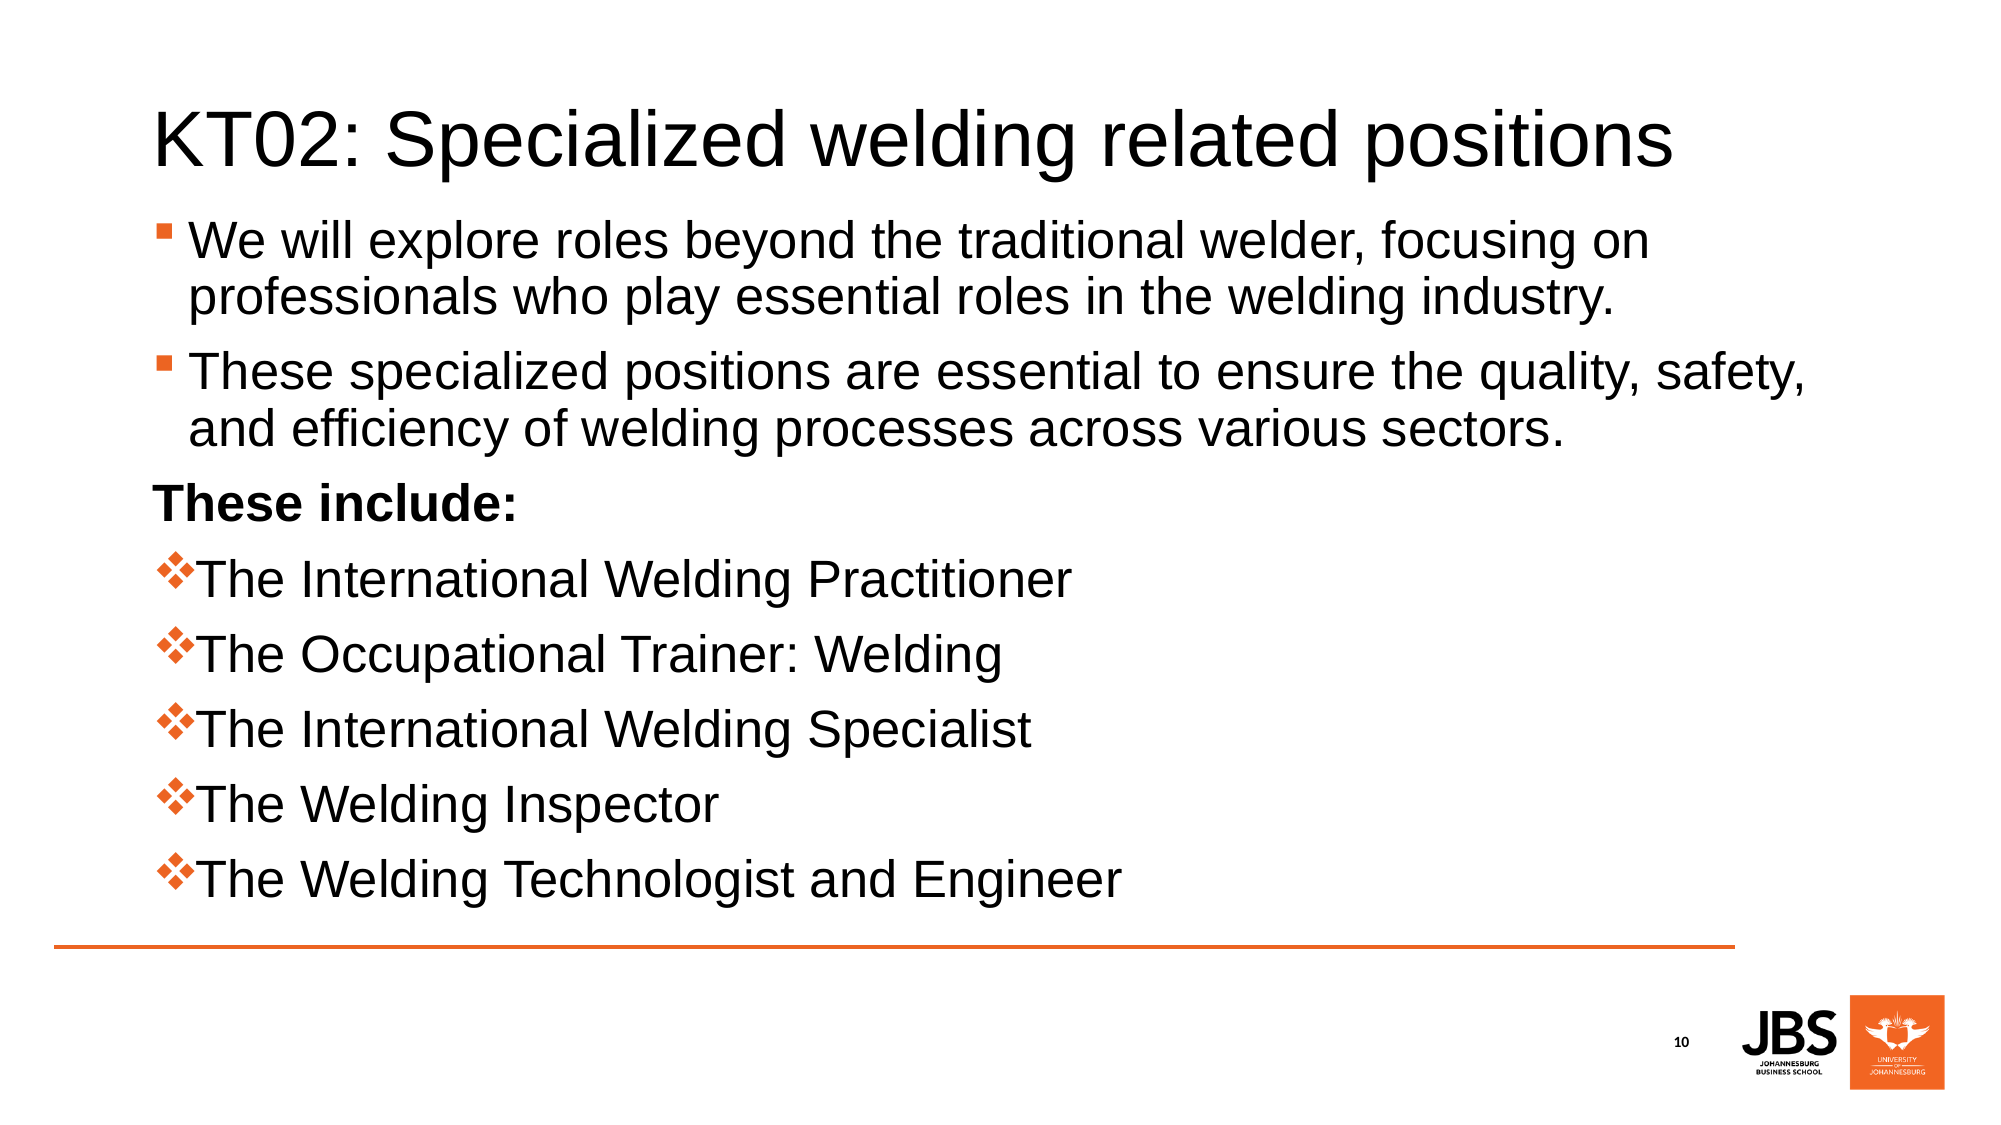

# KT02: Specialized welding related positions
We will explore roles beyond the traditional welder, focusing on professionals who play essential roles in the welding industry.
These specialized positions are essential to ensure the quality, safety, and efficiency of welding processes across various sectors.
These include:
The International Welding Practitioner
The Occupational Trainer: Welding
The International Welding Specialist
The Welding Inspector
The Welding Technologist and Engineer